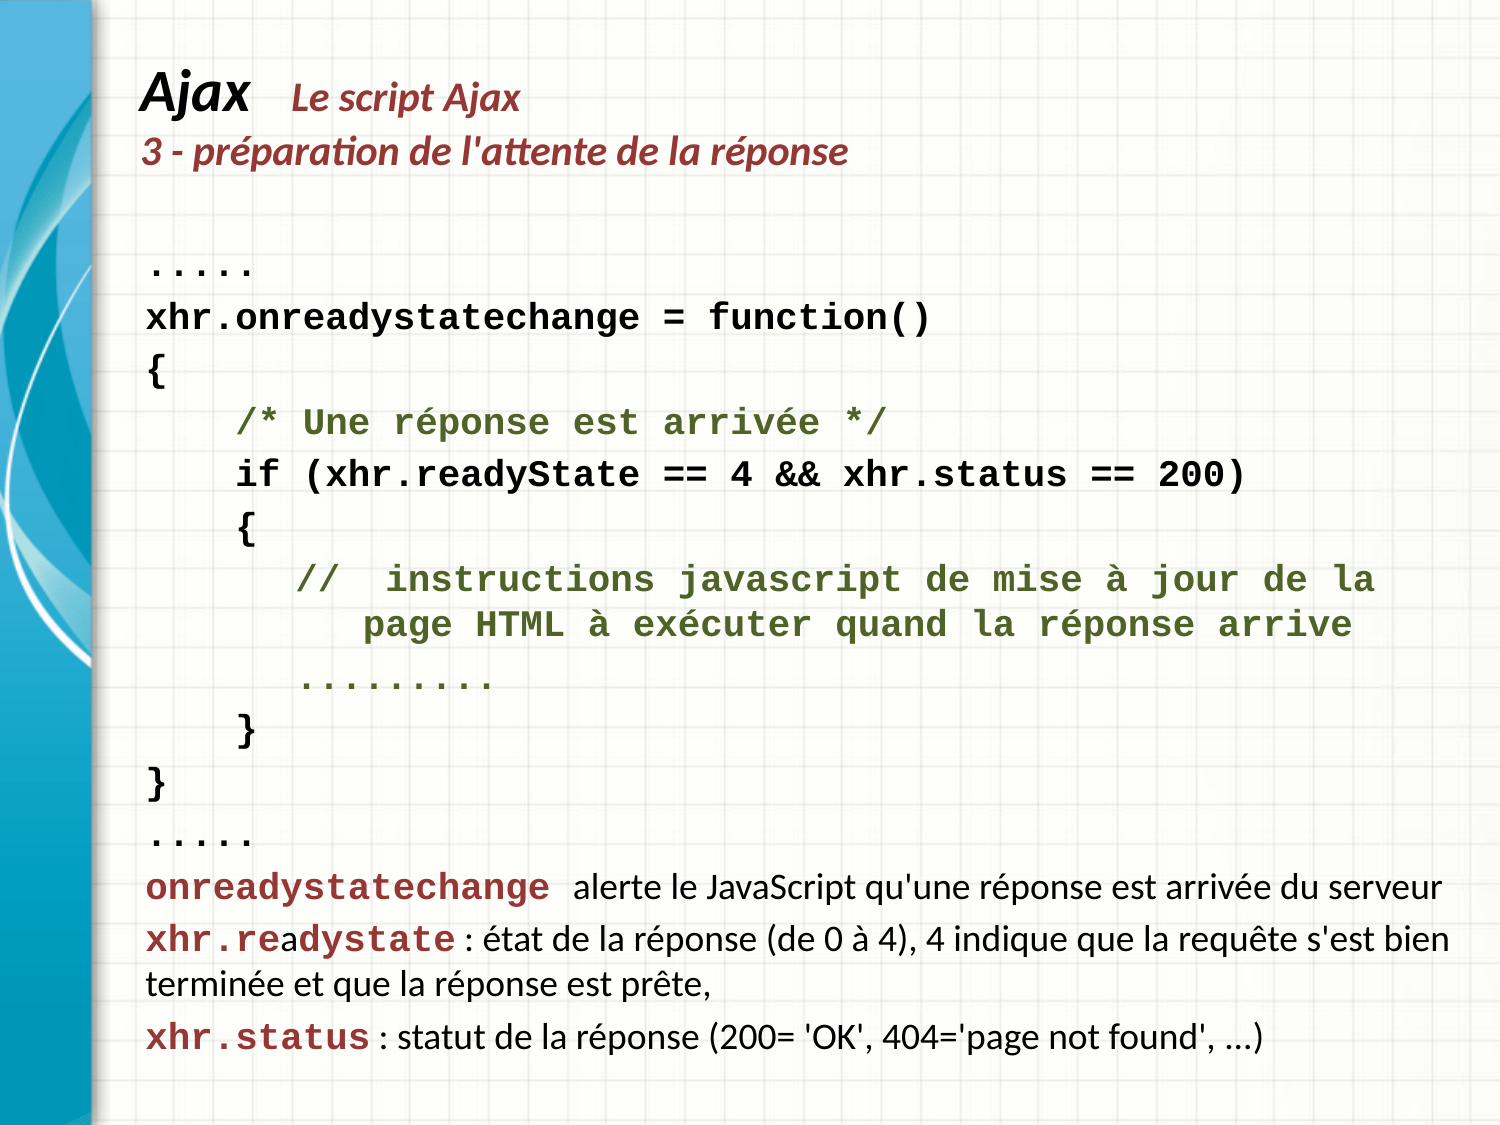

# Ajax   Le script Ajax 3 - préparation de l'attente de la réponse
.....
xhr.onreadystatechange = function()
{
    /* Une réponse est arrivée */
    if (xhr.readyState == 4 && xhr.status == 200)
    {
	//  instructions javascript de mise à jour de la 	   page HTML à exécuter quand la réponse arrive
	.........
    }
}
.....
onreadystatechange alerte le JavaScript qu'une réponse est arrivée du serveur
xhr.readystate : état de la réponse (de 0 à 4), 4 indique que la requête s'est bien terminée et que la réponse est prête,
xhr.status : statut de la réponse (200= 'OK', 404='page not found', ...)